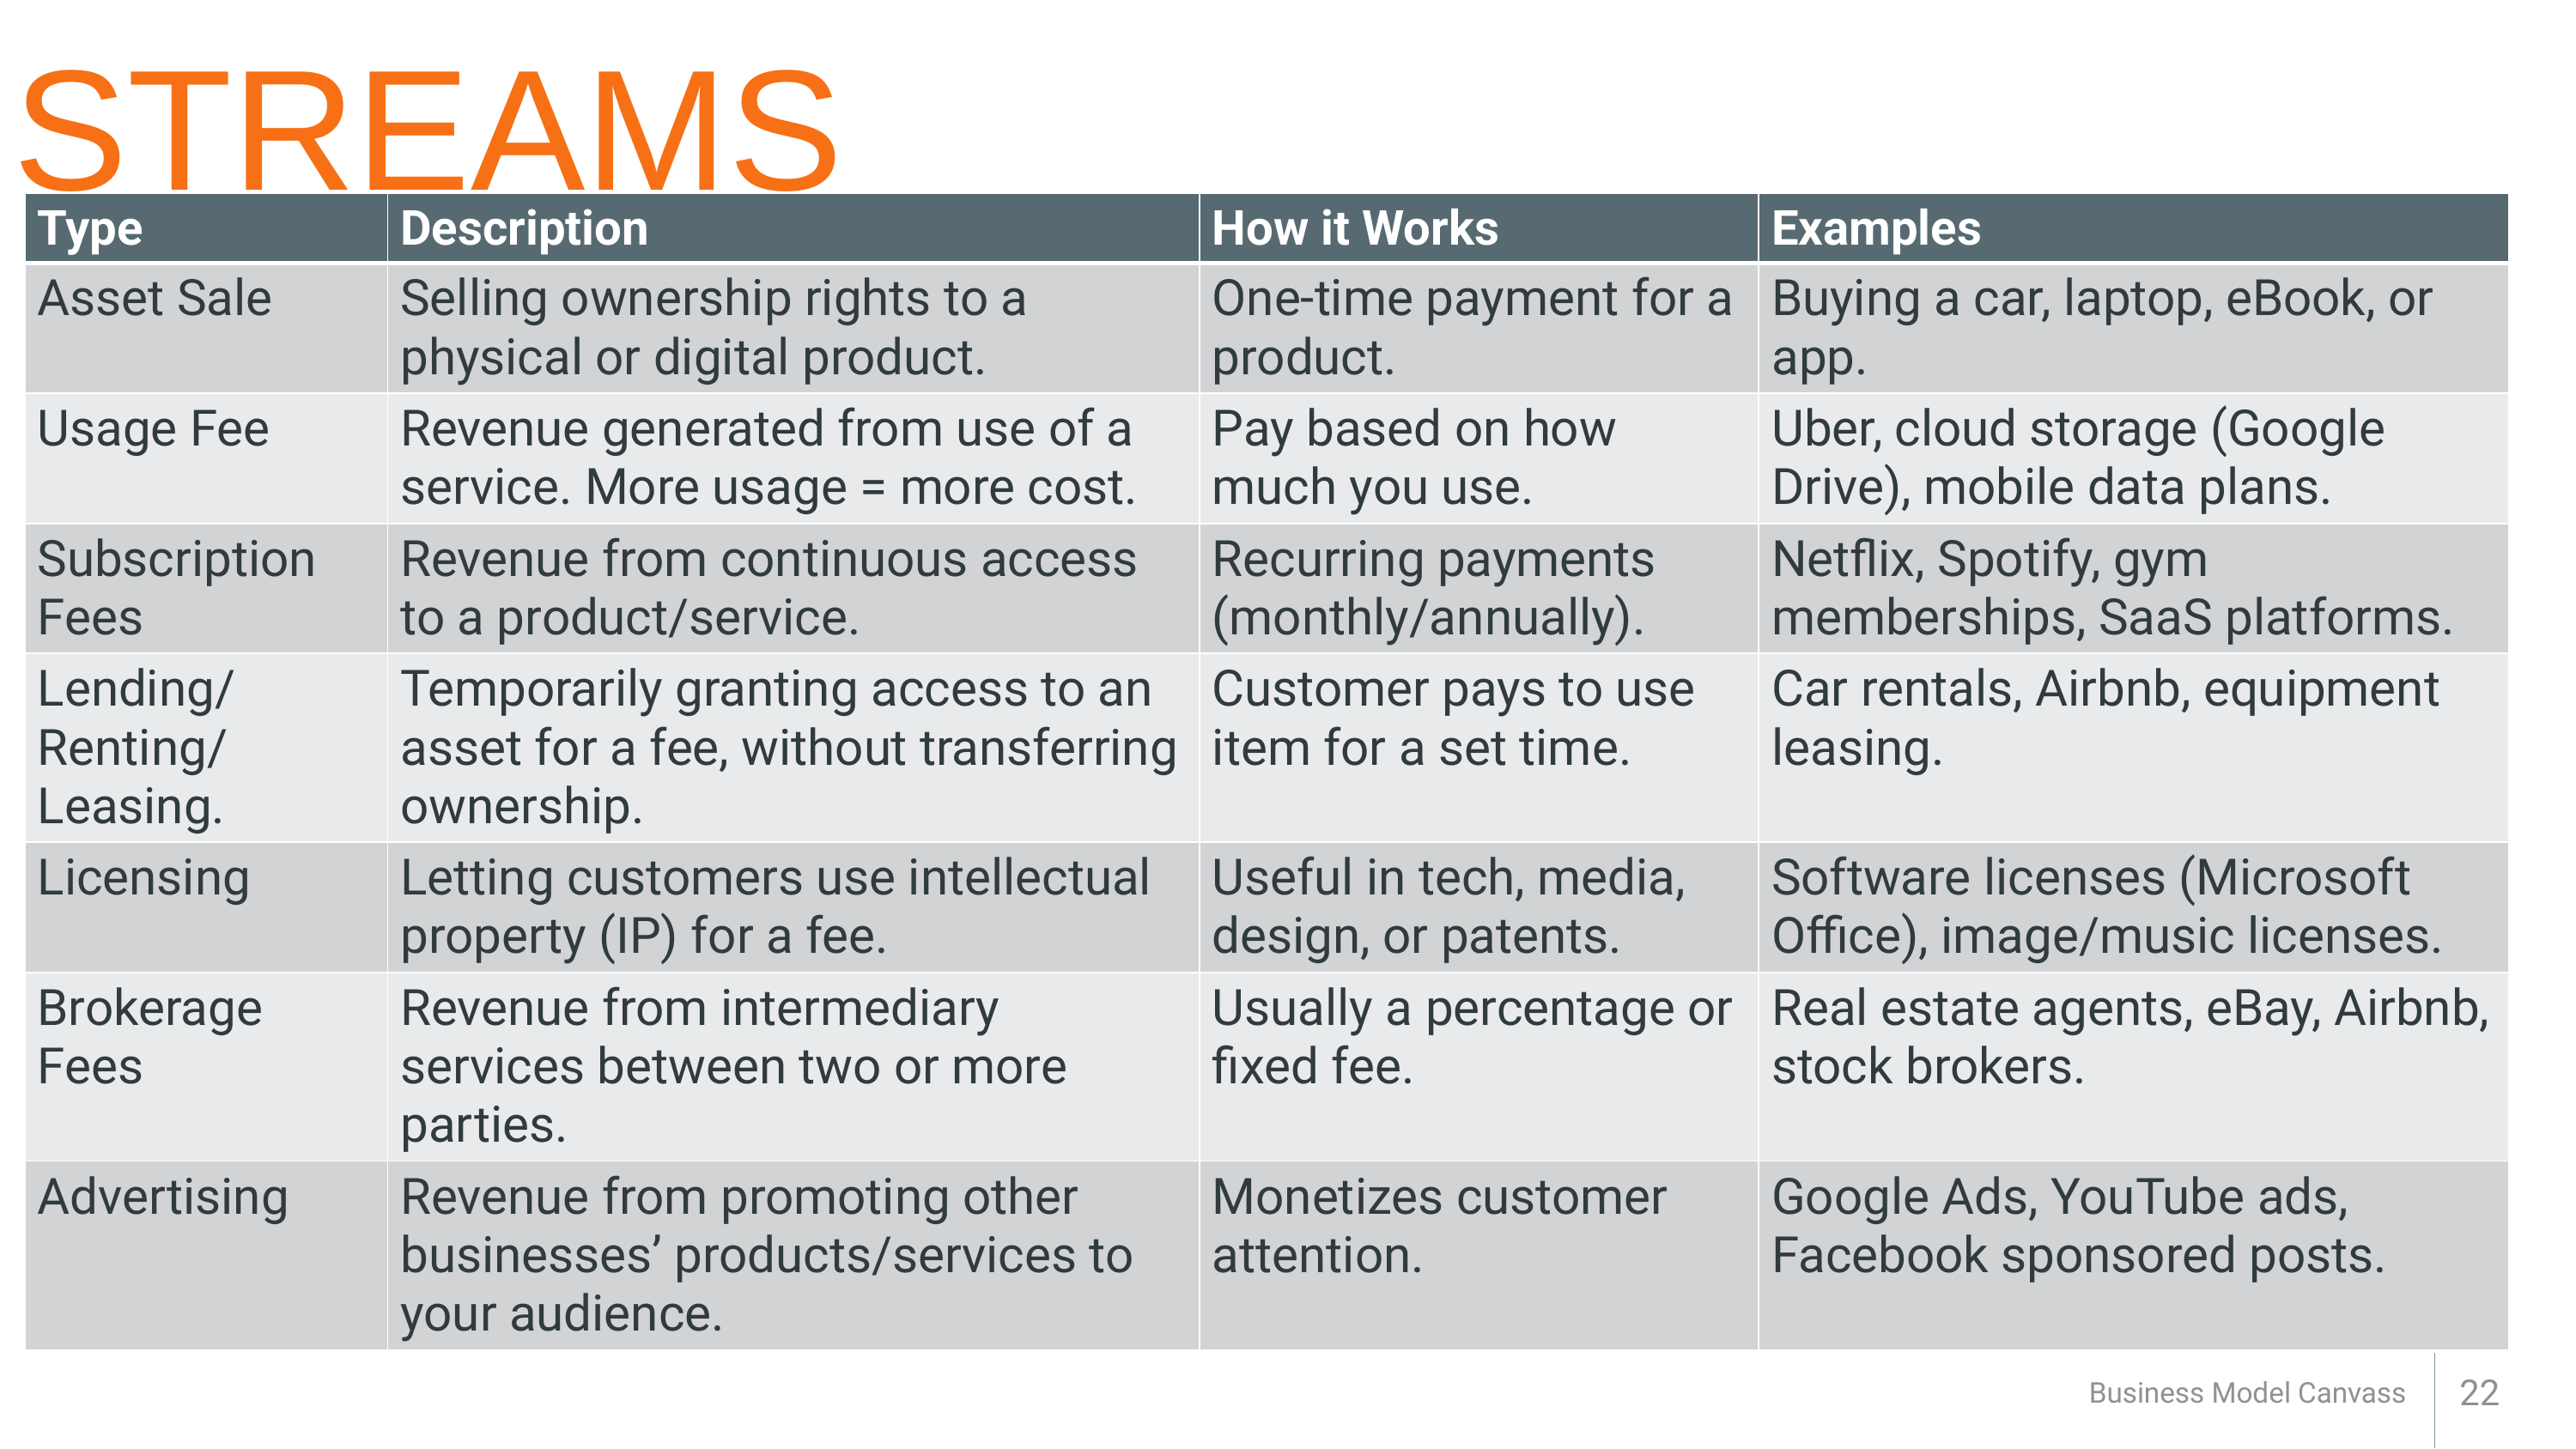

# TYPES OF REVENUE STREAMS
| Type | Description | How it Works | Examples |
| --- | --- | --- | --- |
| Asset Sale | Selling ownership rights to a physical or digital product. | One-time payment for a product. | Buying a car, laptop, eBook, or app. |
| Usage Fee | Revenue generated from use of a service. More usage = more cost. | Pay based on how much you use. | Uber, cloud storage (Google Drive), mobile data plans. |
| Subscription Fees | Revenue from continuous access to a product/service. | Recurring payments (monthly/annually). | Netflix, Spotify, gym memberships, SaaS platforms. |
| Lending/Renting/Leasing. | Temporarily granting access to an asset for a fee, without transferring ownership. | Customer pays to use item for a set time. | Car rentals, Airbnb, equipment leasing. |
| Licensing | Letting customers use intellectual property (IP) for a fee. | Useful in tech, media, design, or patents. | Software licenses (Microsoft Office), image/music licenses. |
| Brokerage Fees | Revenue from intermediary services between two or more parties. | Usually a percentage or fixed fee. | Real estate agents, eBay, Airbnb, stock brokers. |
| Advertising | Revenue from promoting other businesses’ products/services to your audience. | Monetizes customer attention. | Google Ads, YouTube ads, Facebook sponsored posts. |
22
Business Model Canvass